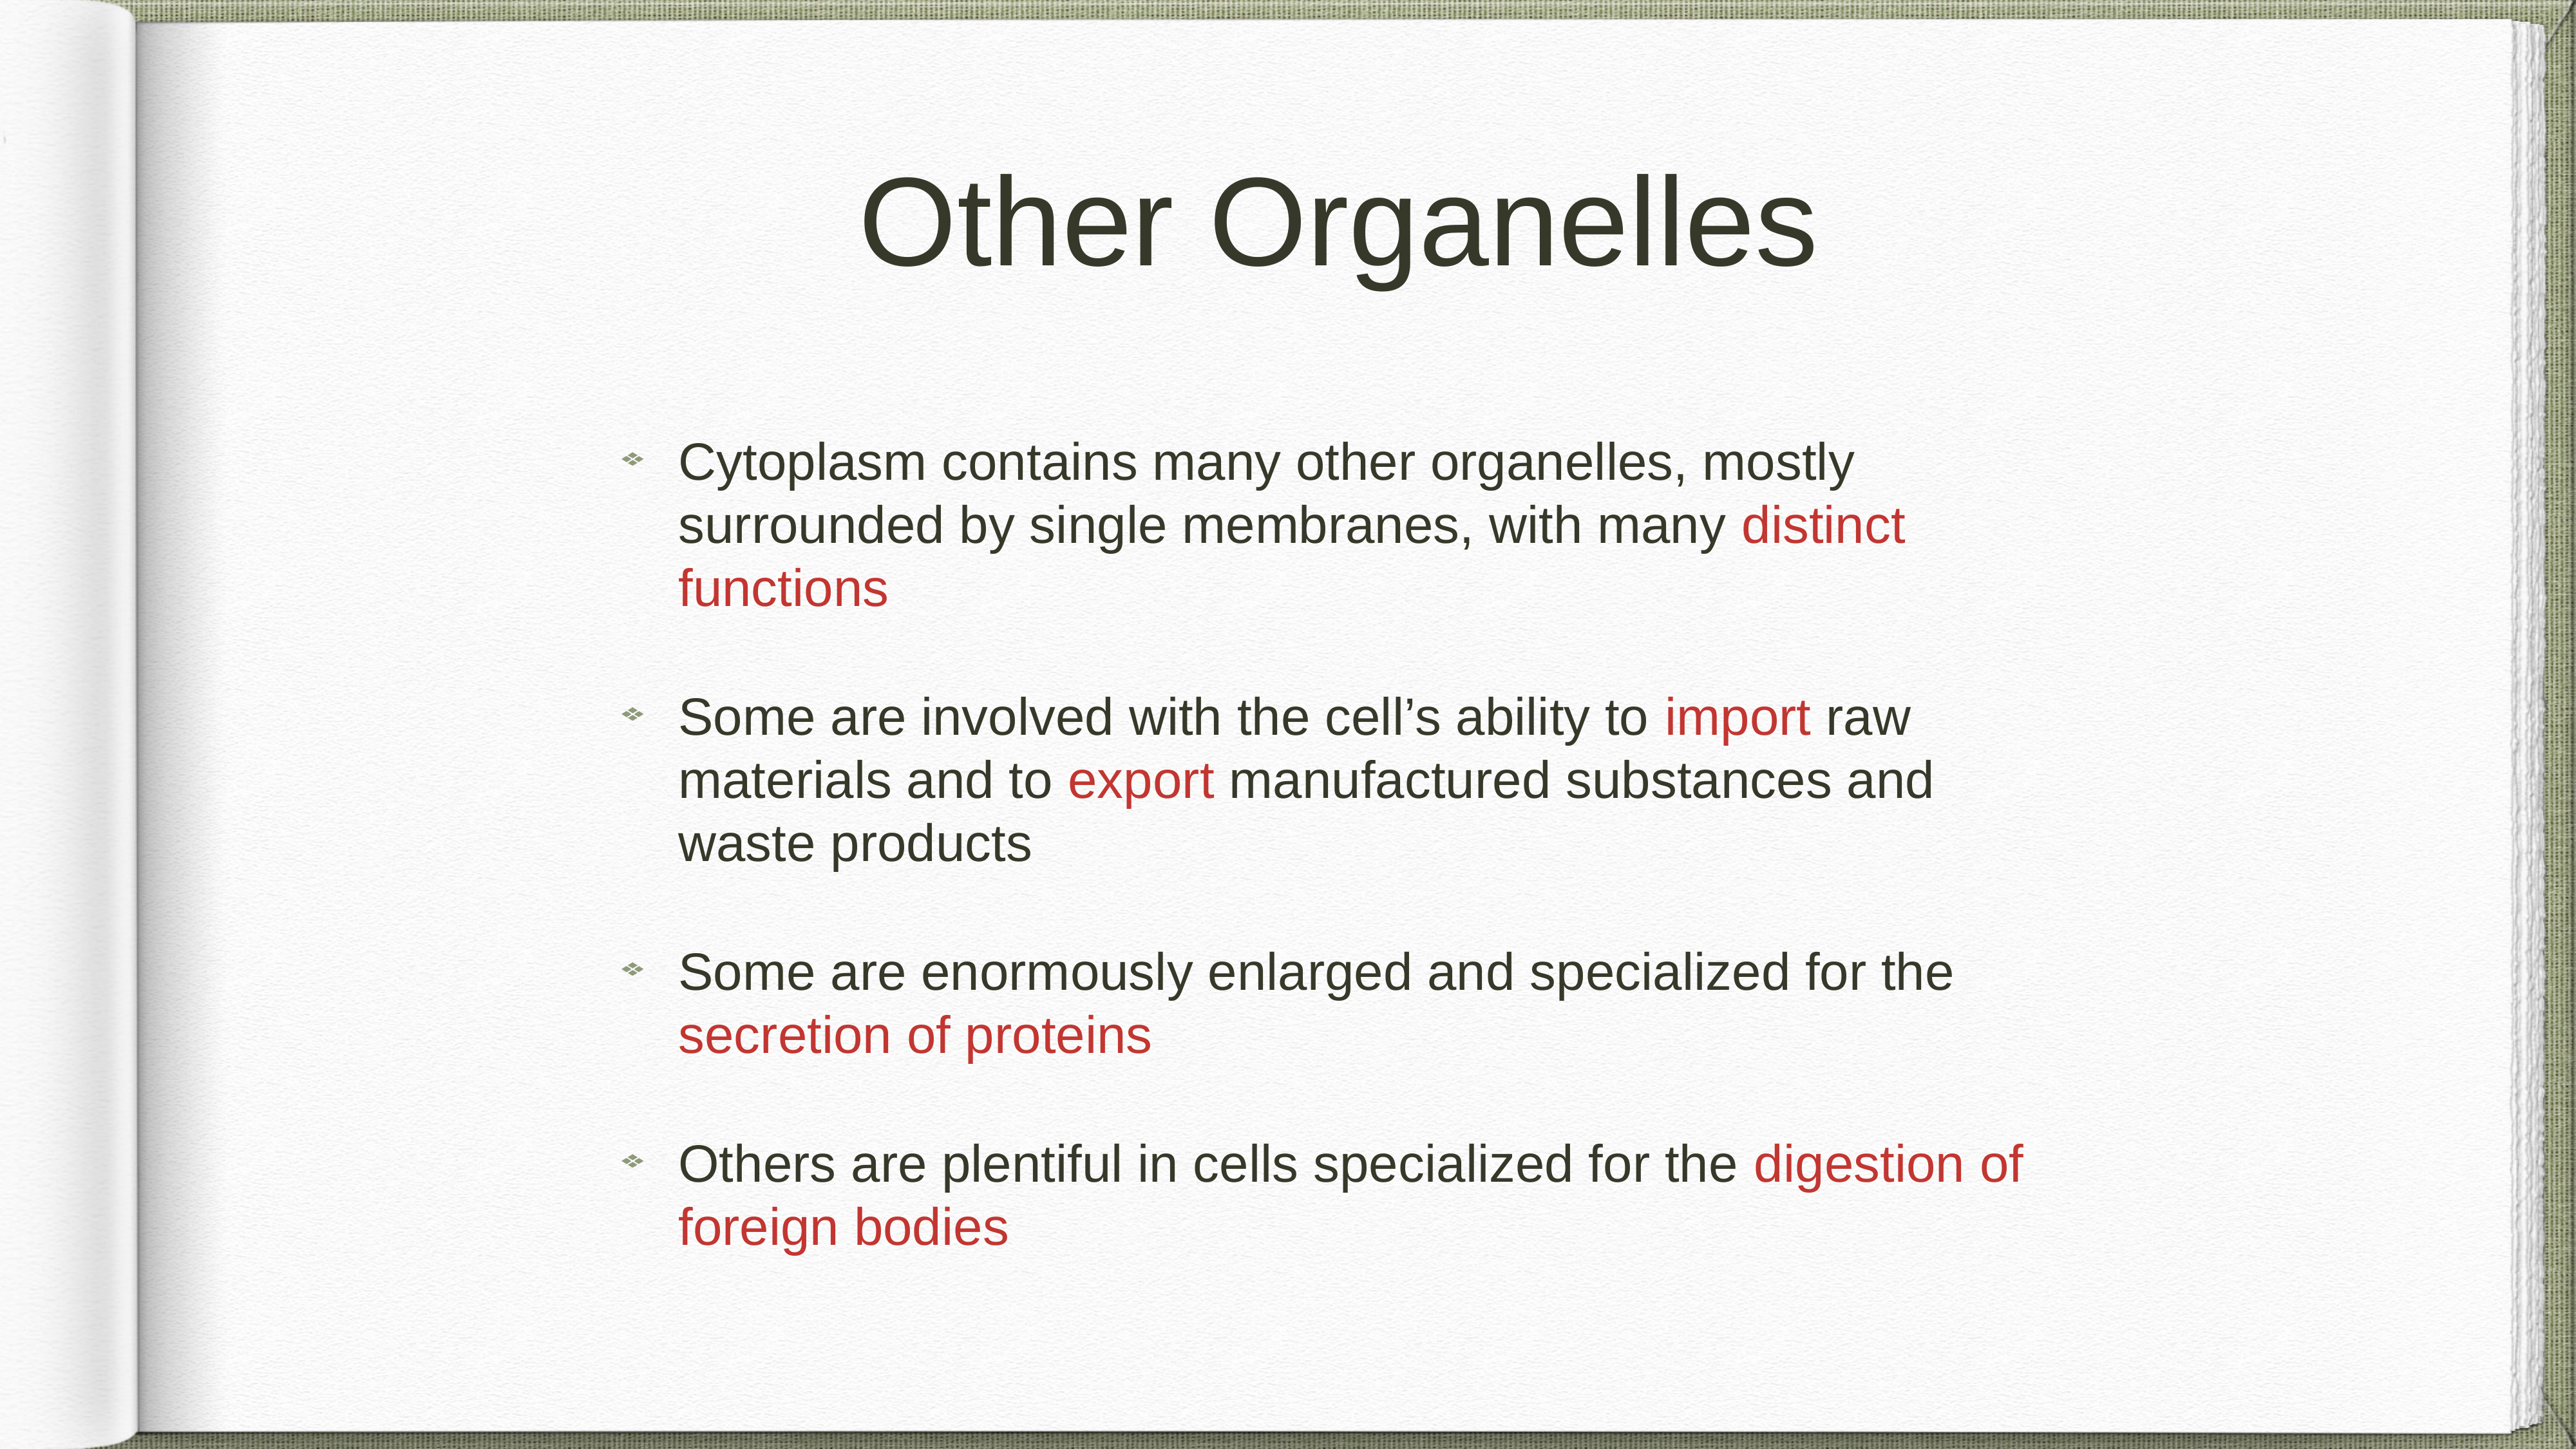

# Other Organelles
Cytoplasm contains many other organelles, mostly surrounded by single membranes, with many distinct functions
Some are involved with the cell’s ability to import raw materials and to export manufactured substances and waste products
Some are enormously enlarged and specialized for the secretion of proteins
Others are plentiful in cells specialized for the digestion of foreign bodies